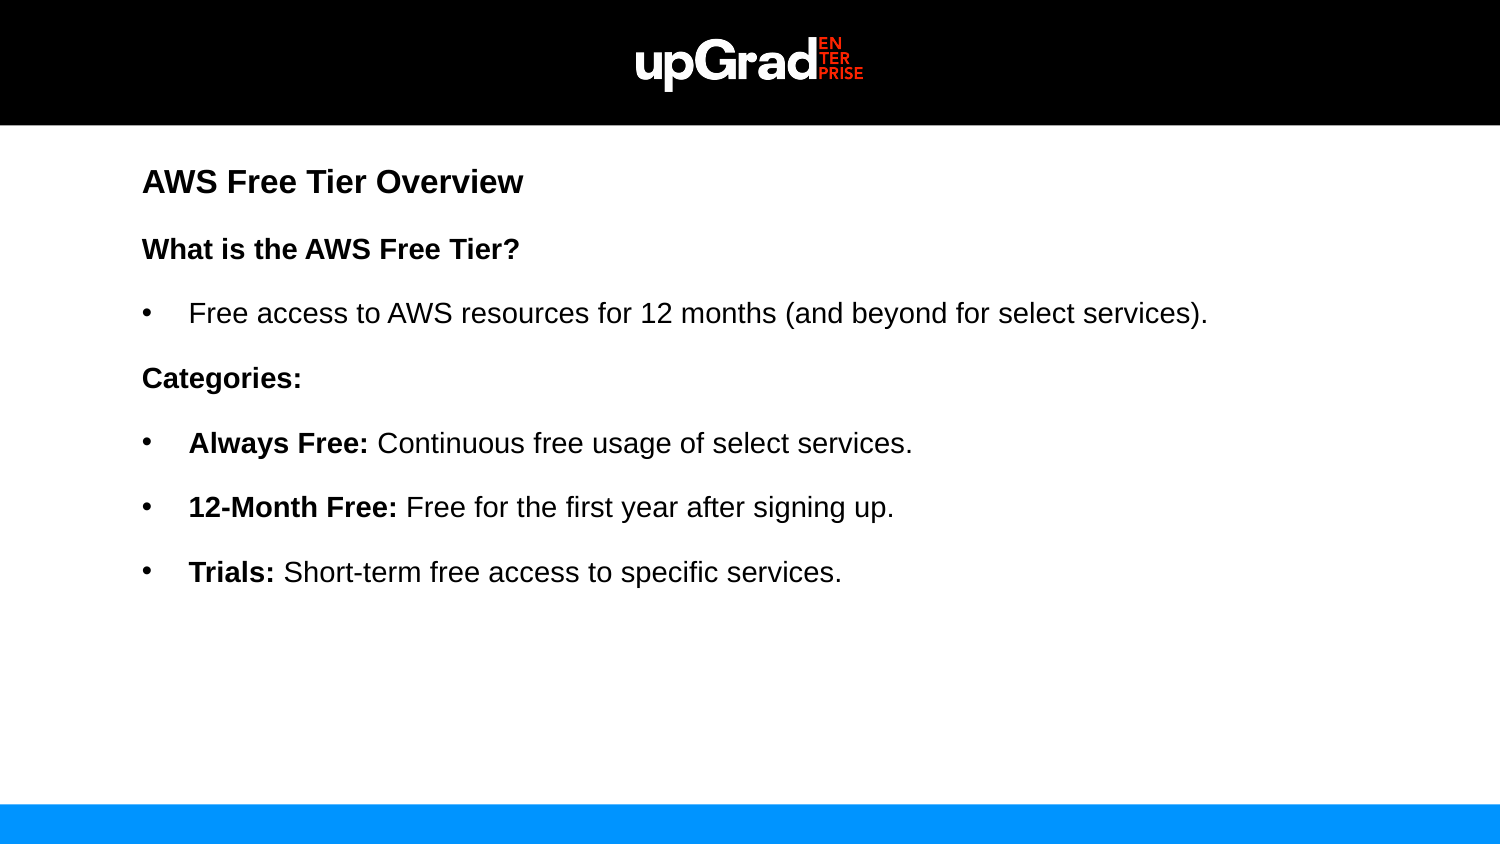

AWS Free Tier Overview
What is the AWS Free Tier?
Free access to AWS resources for 12 months (and beyond for select services).
Categories:
Always Free: Continuous free usage of select services.
12-Month Free: Free for the first year after signing up.
Trials: Short-term free access to specific services.